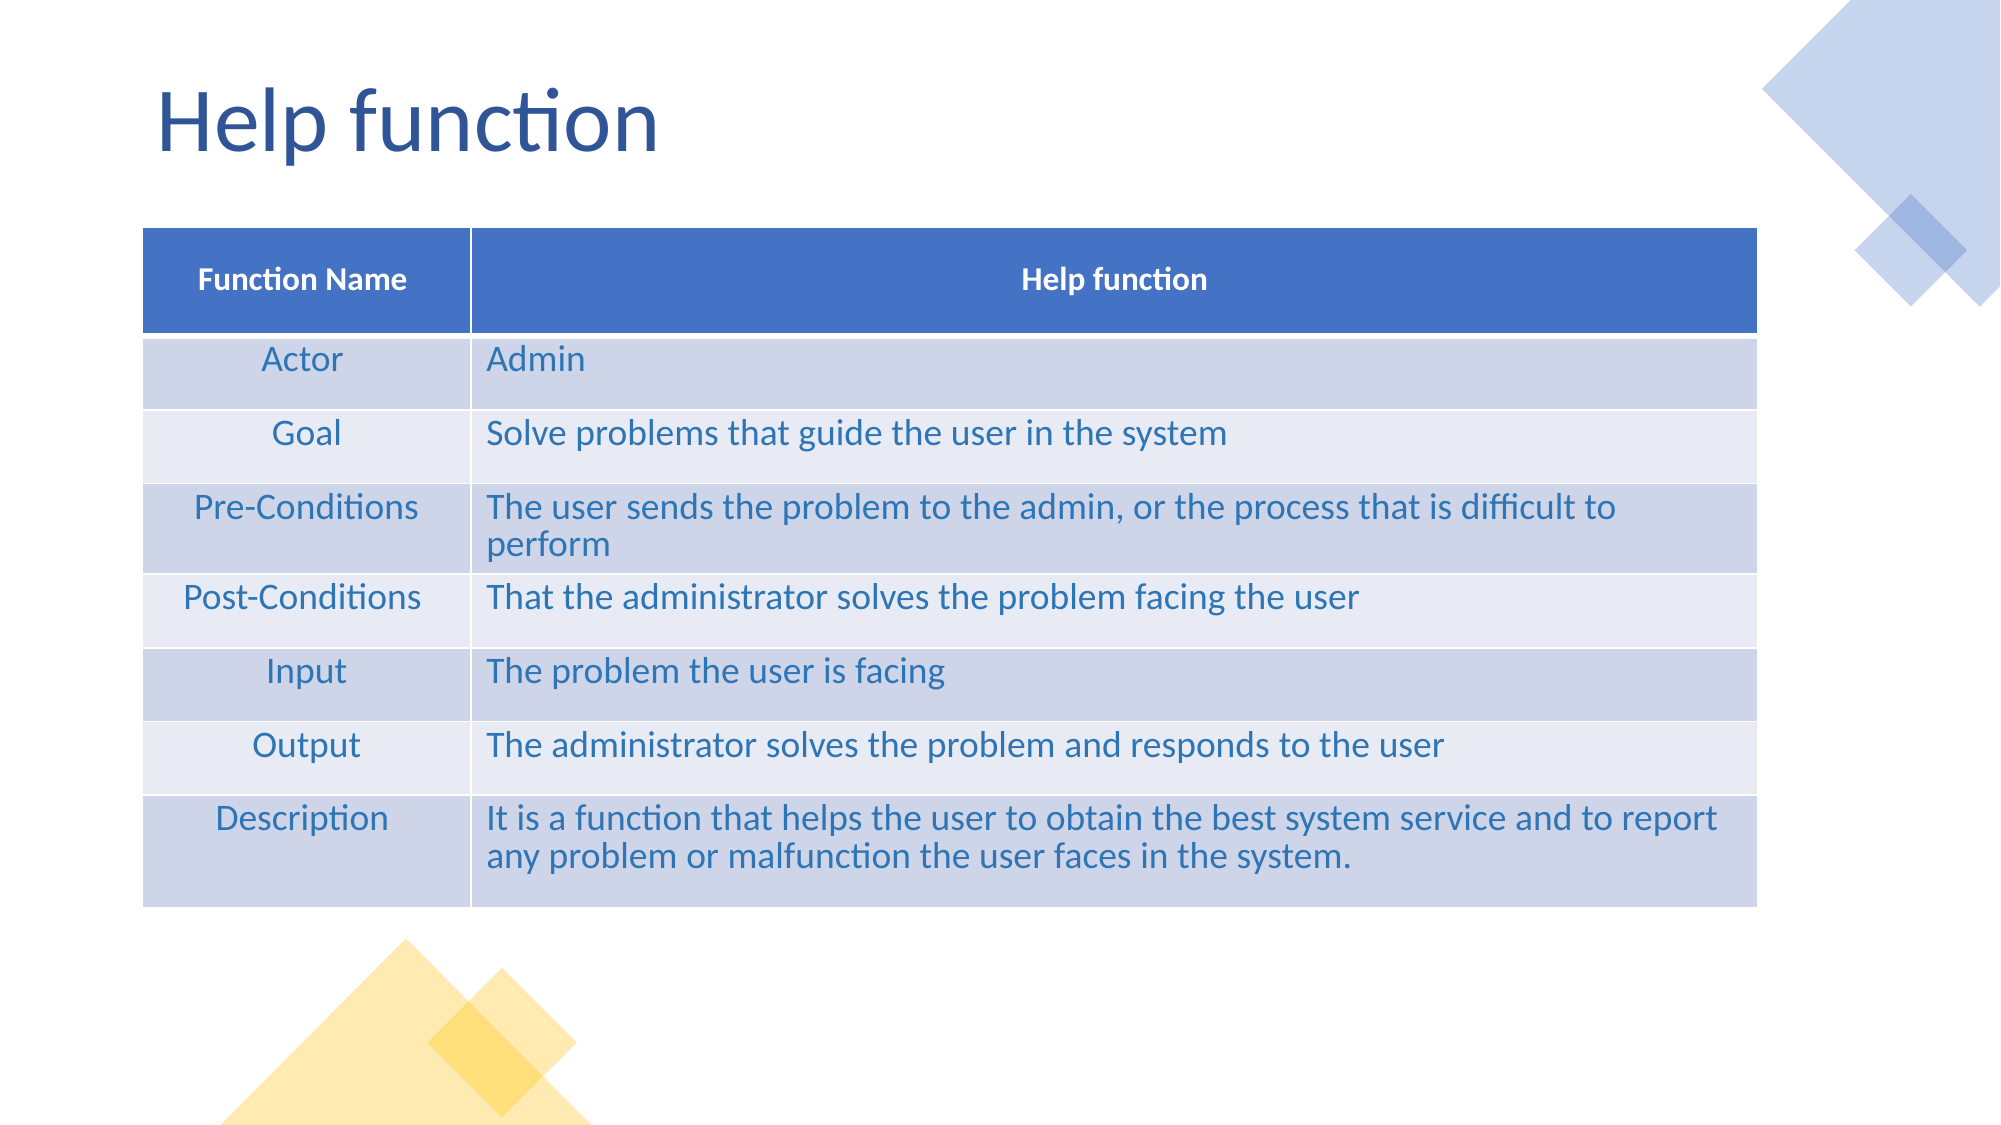

Help function
​
| Function Name ​​​​ | Help function​ |
| --- | --- |
| Actor ​​​​ | Admin​​ |
| Goal​​​​ | Solve problems that guide the user in the system​ |
| Pre-Conditions​​​​ | The user sends the problem to the admin, or the process that is difficult to perform​ |
| Post-Conditions ​​​​ | That the administrator solves the problem facing the user​ |
| Input​​​​ | ​The problem the user is facing​ |
| Output​​​​ | The administrator solves the problem and responds to the user​ |
| Description ​​ | It is a function that helps the user to obtain the best system service and to report any problem or malfunction the user faces in the system.​ |